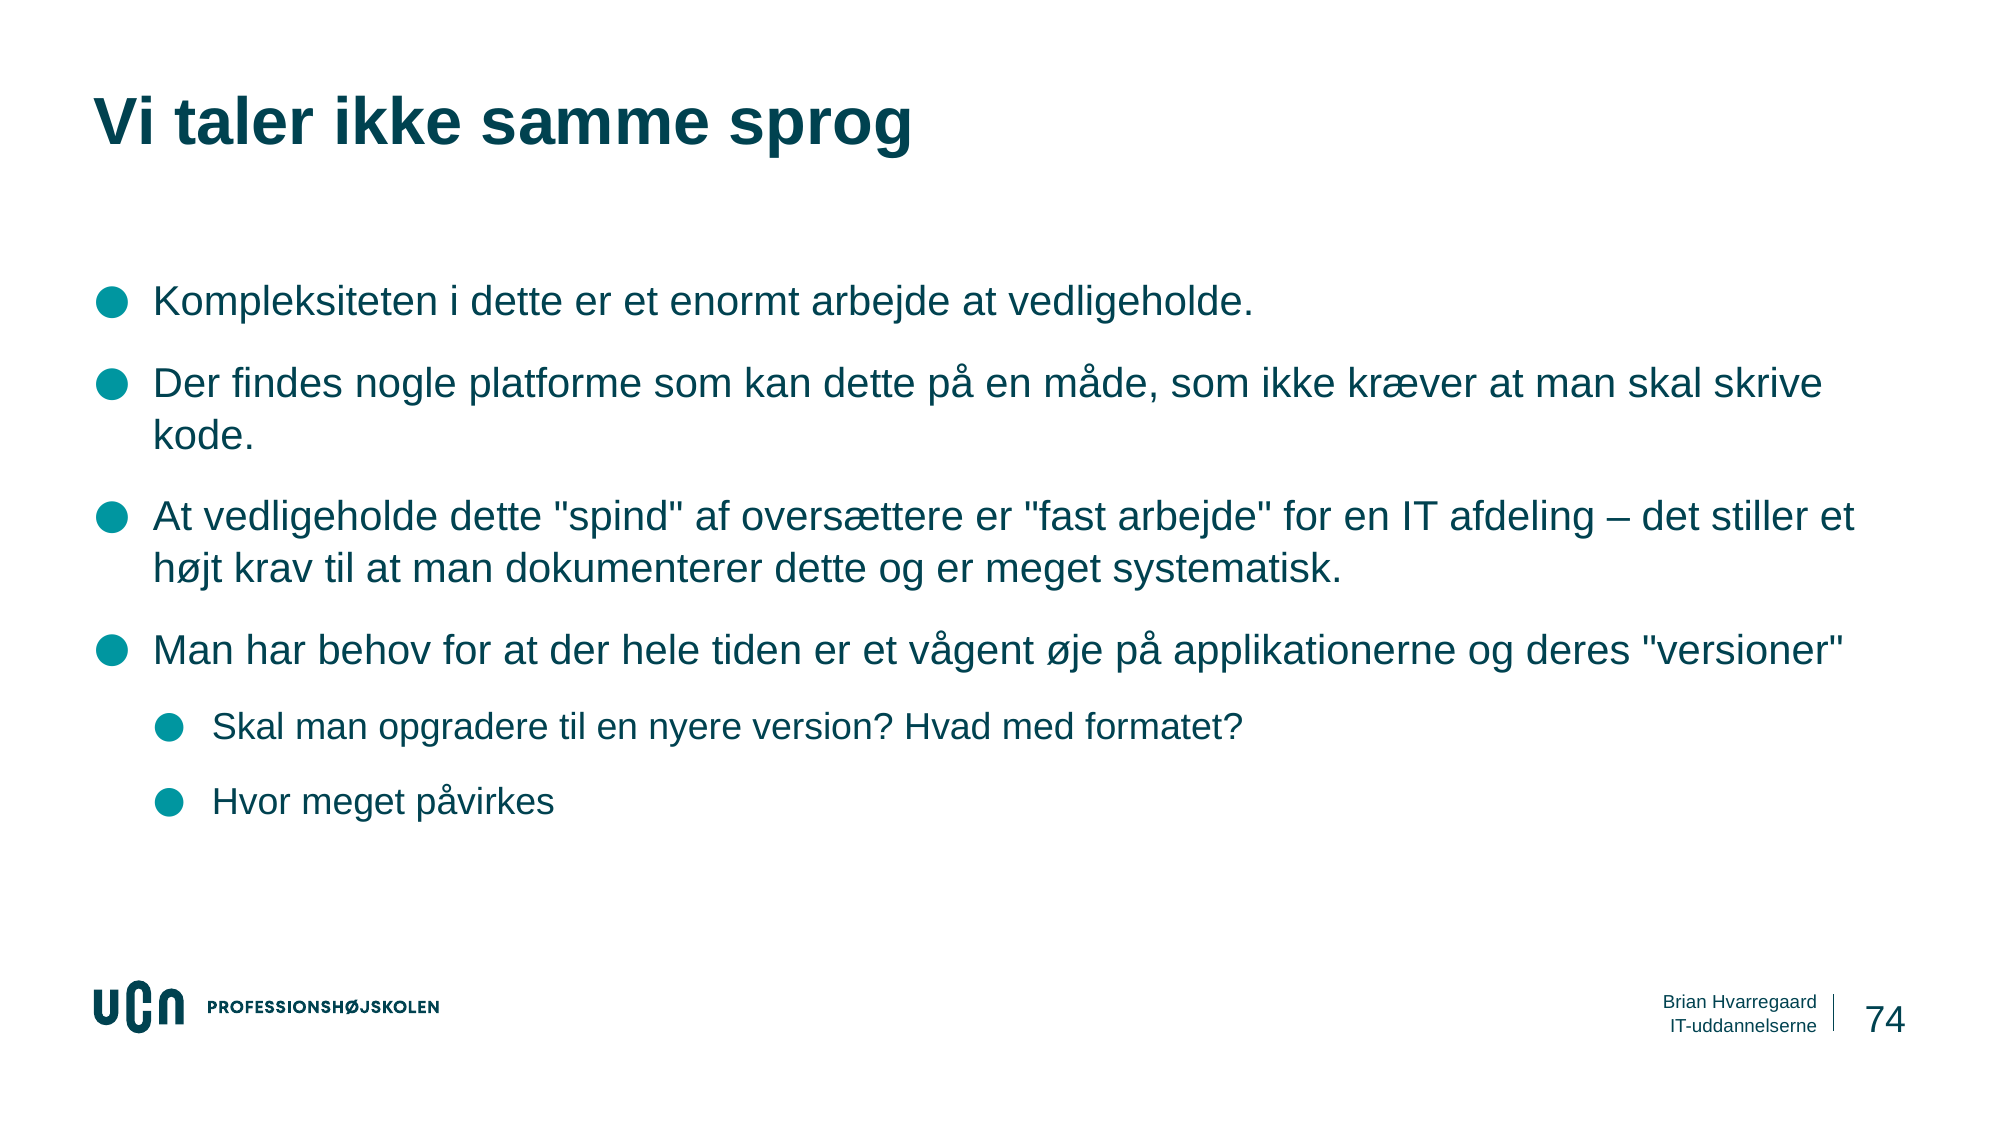

# Vi taler ikke samme sprog
Kompleksiteten i dette er et enormt arbejde at vedligeholde.
Der findes nogle platforme som kan dette på en måde, som ikke kræver at man skal skrive kode.
At vedligeholde dette "spind" af oversættere er "fast arbejde" for en IT afdeling – det stiller et højt krav til at man dokumenterer dette og er meget systematisk.
Man har behov for at der hele tiden er et vågent øje på applikationerne og deres "versioner"
Skal man opgradere til en nyere version? Hvad med formatet?
Hvor meget påvirkes
74